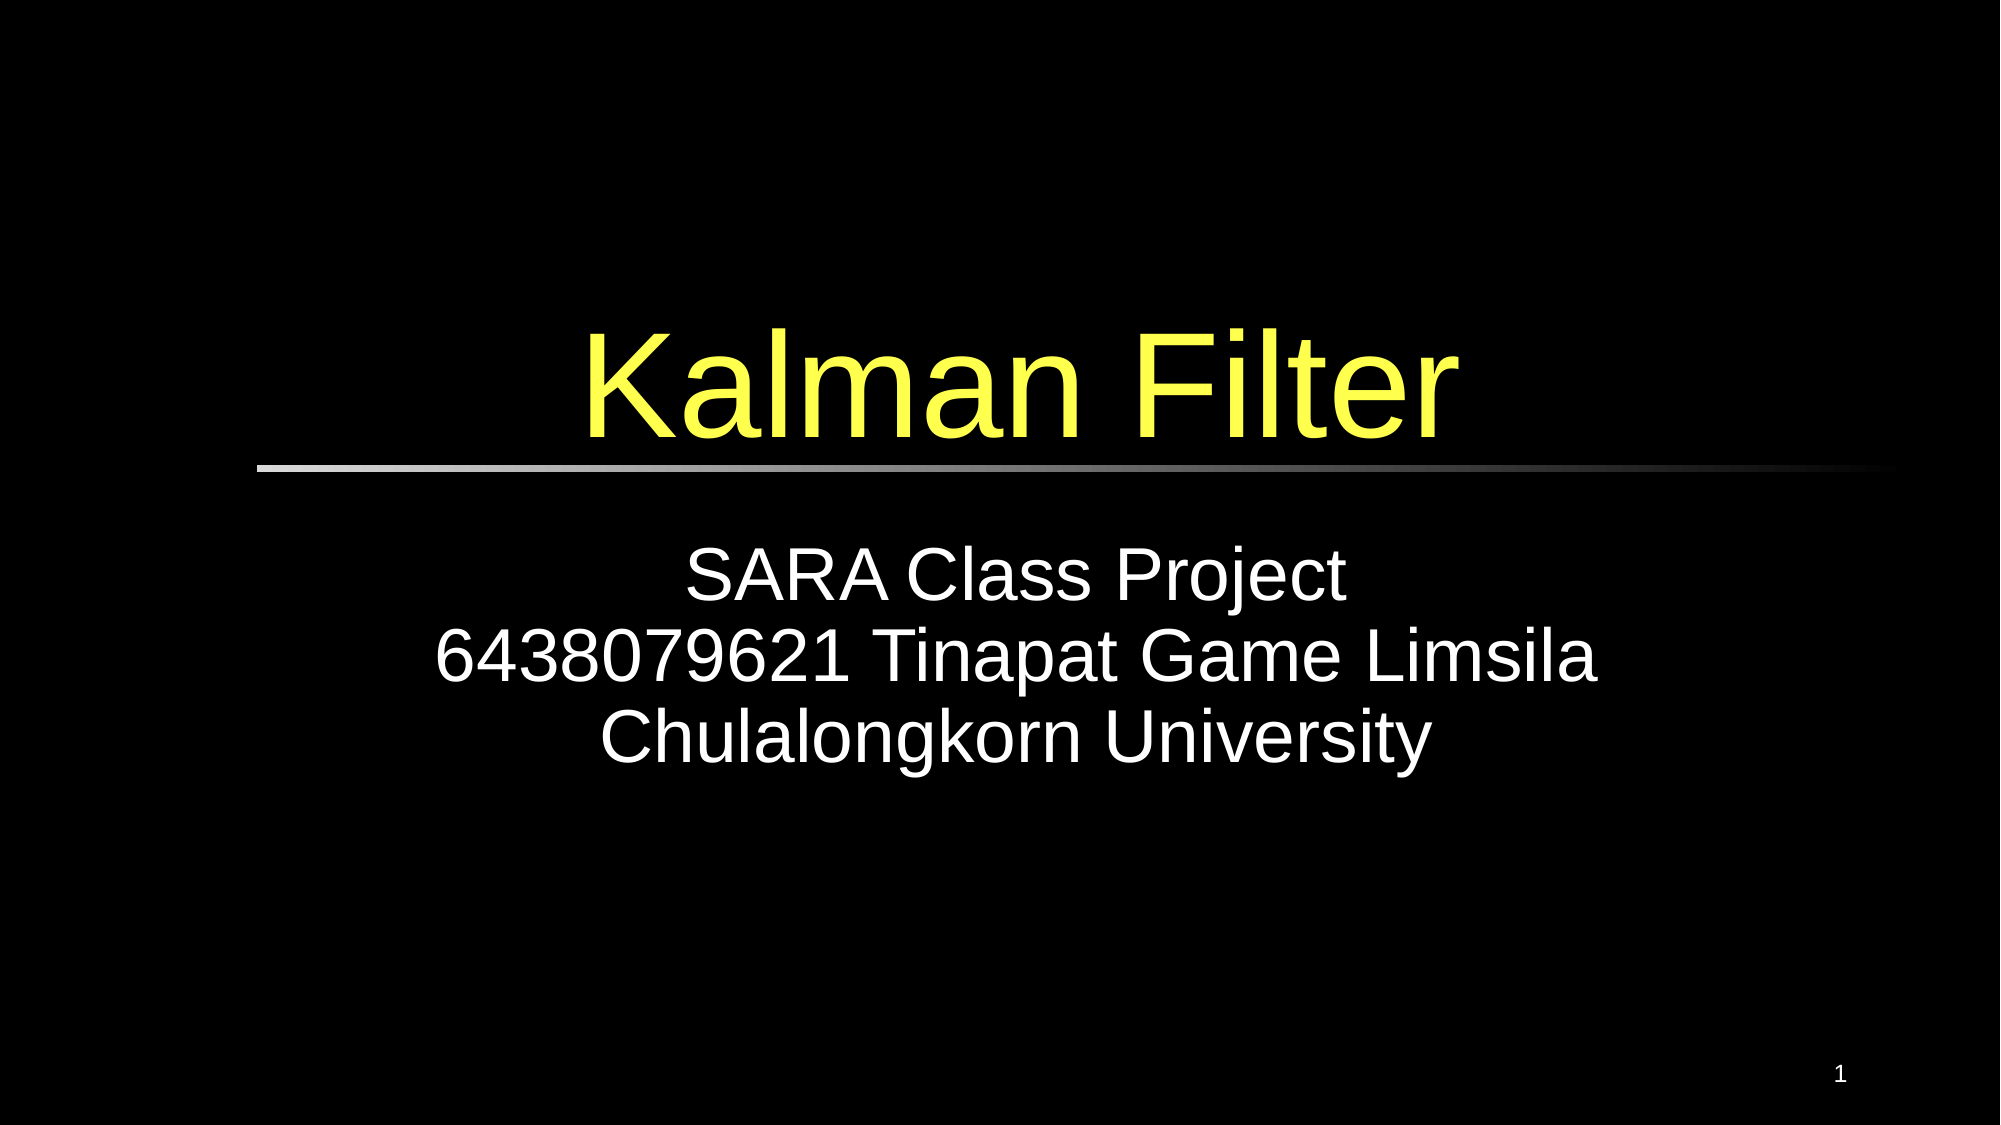

Kalman Filter

SARA Class Project
6438079621 Tinapat Game Limsila
Chulalongkorn University

1